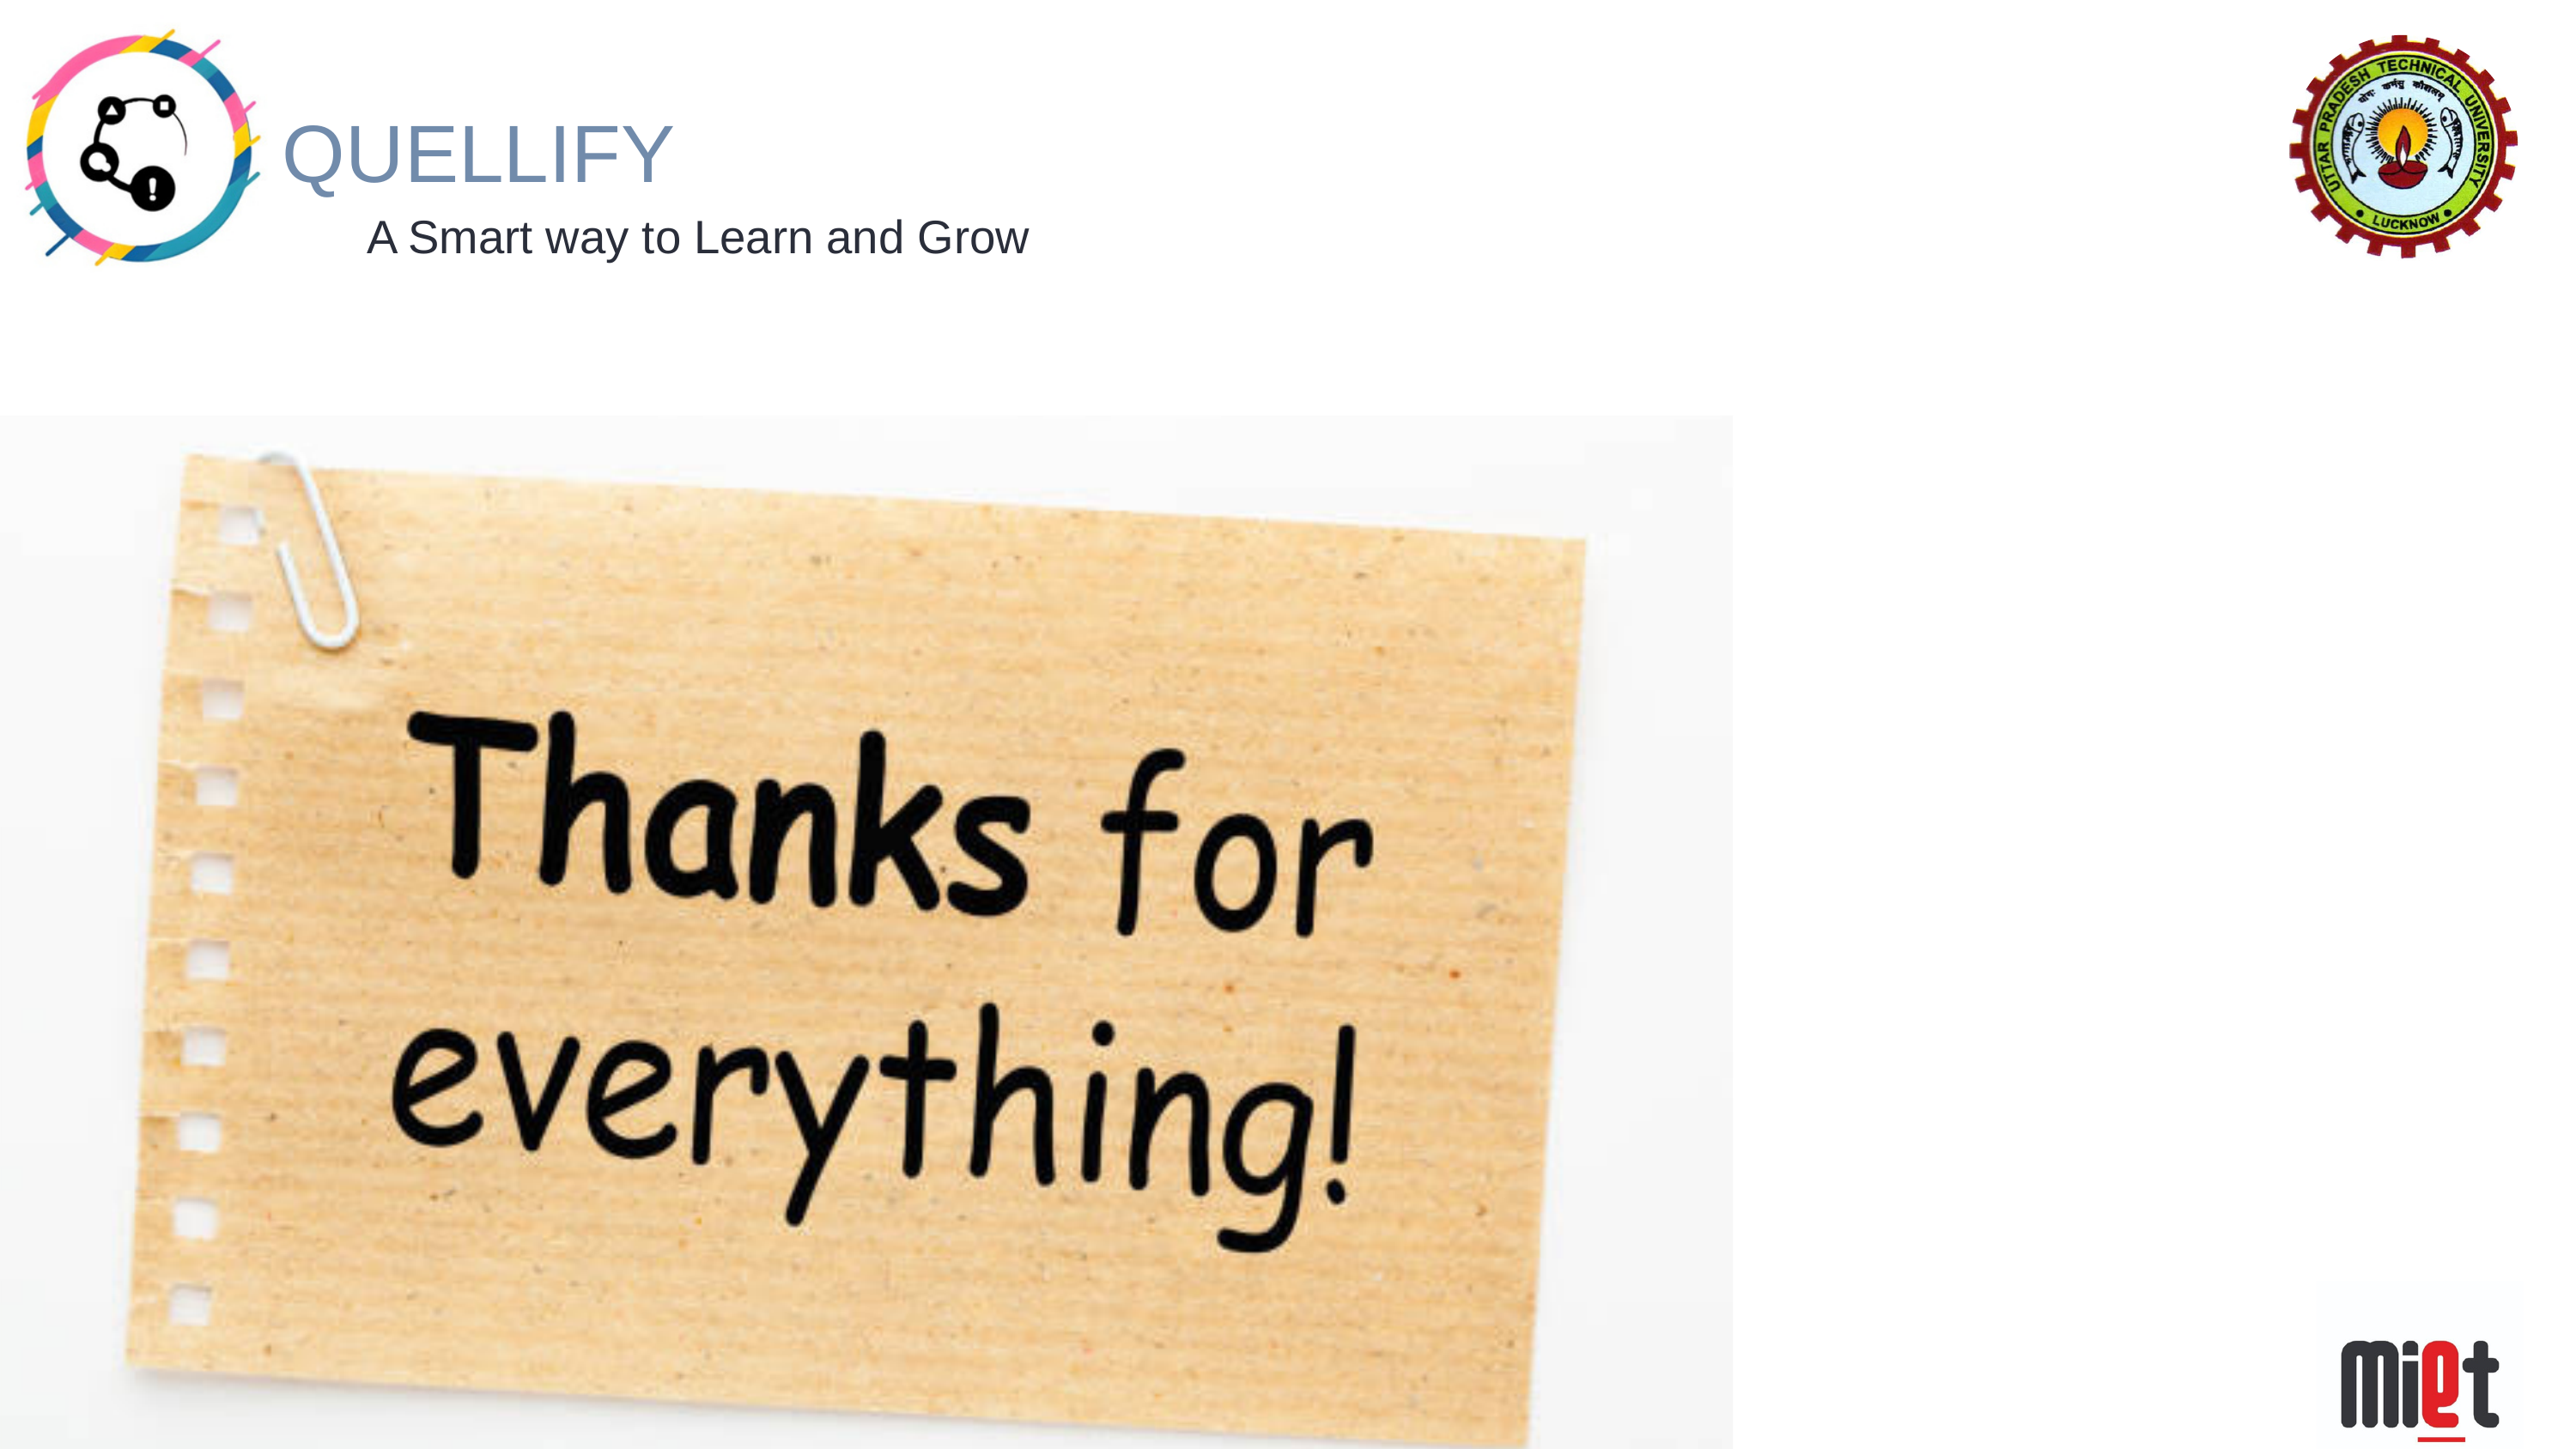

QUELLIFY
A Smart way to Learn and Grow